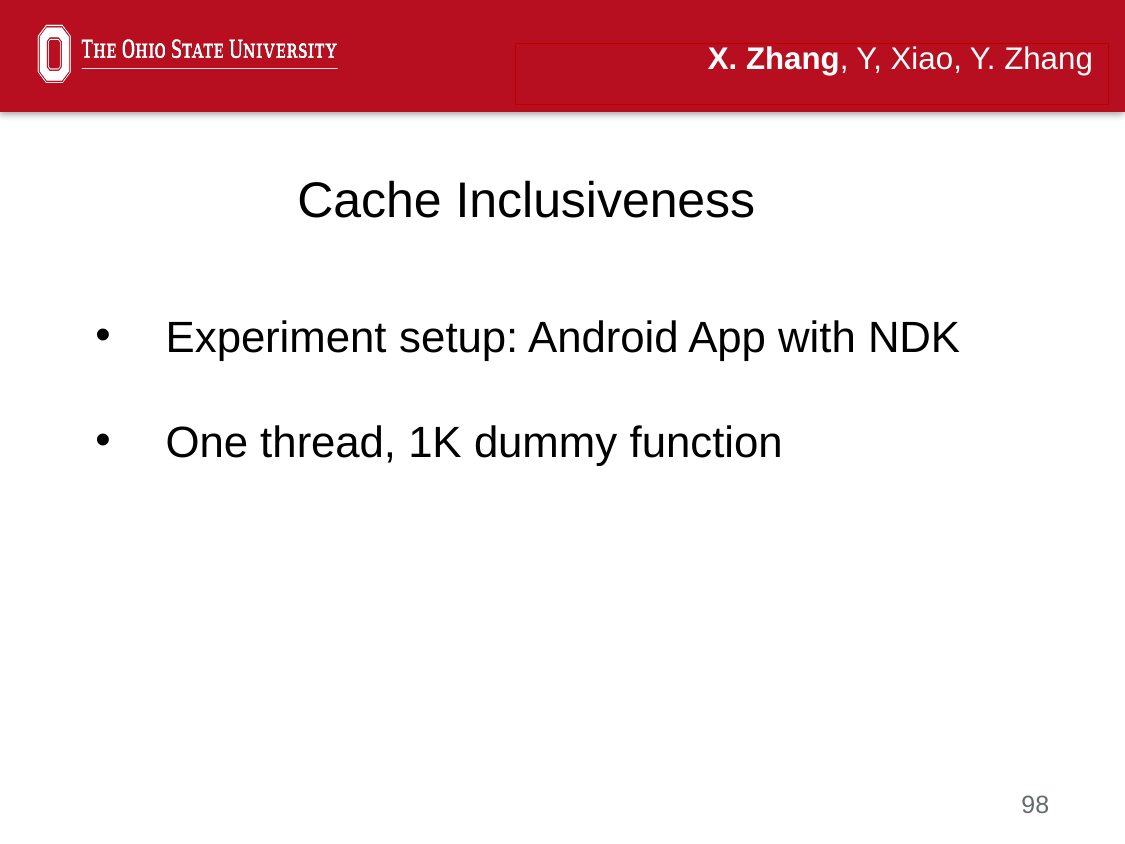

X. Zhang, Y, Xiao, Y. Zhang
Cache Inclusiveness
Experiment setup: Android App with NDK

One thread, 1K dummy function